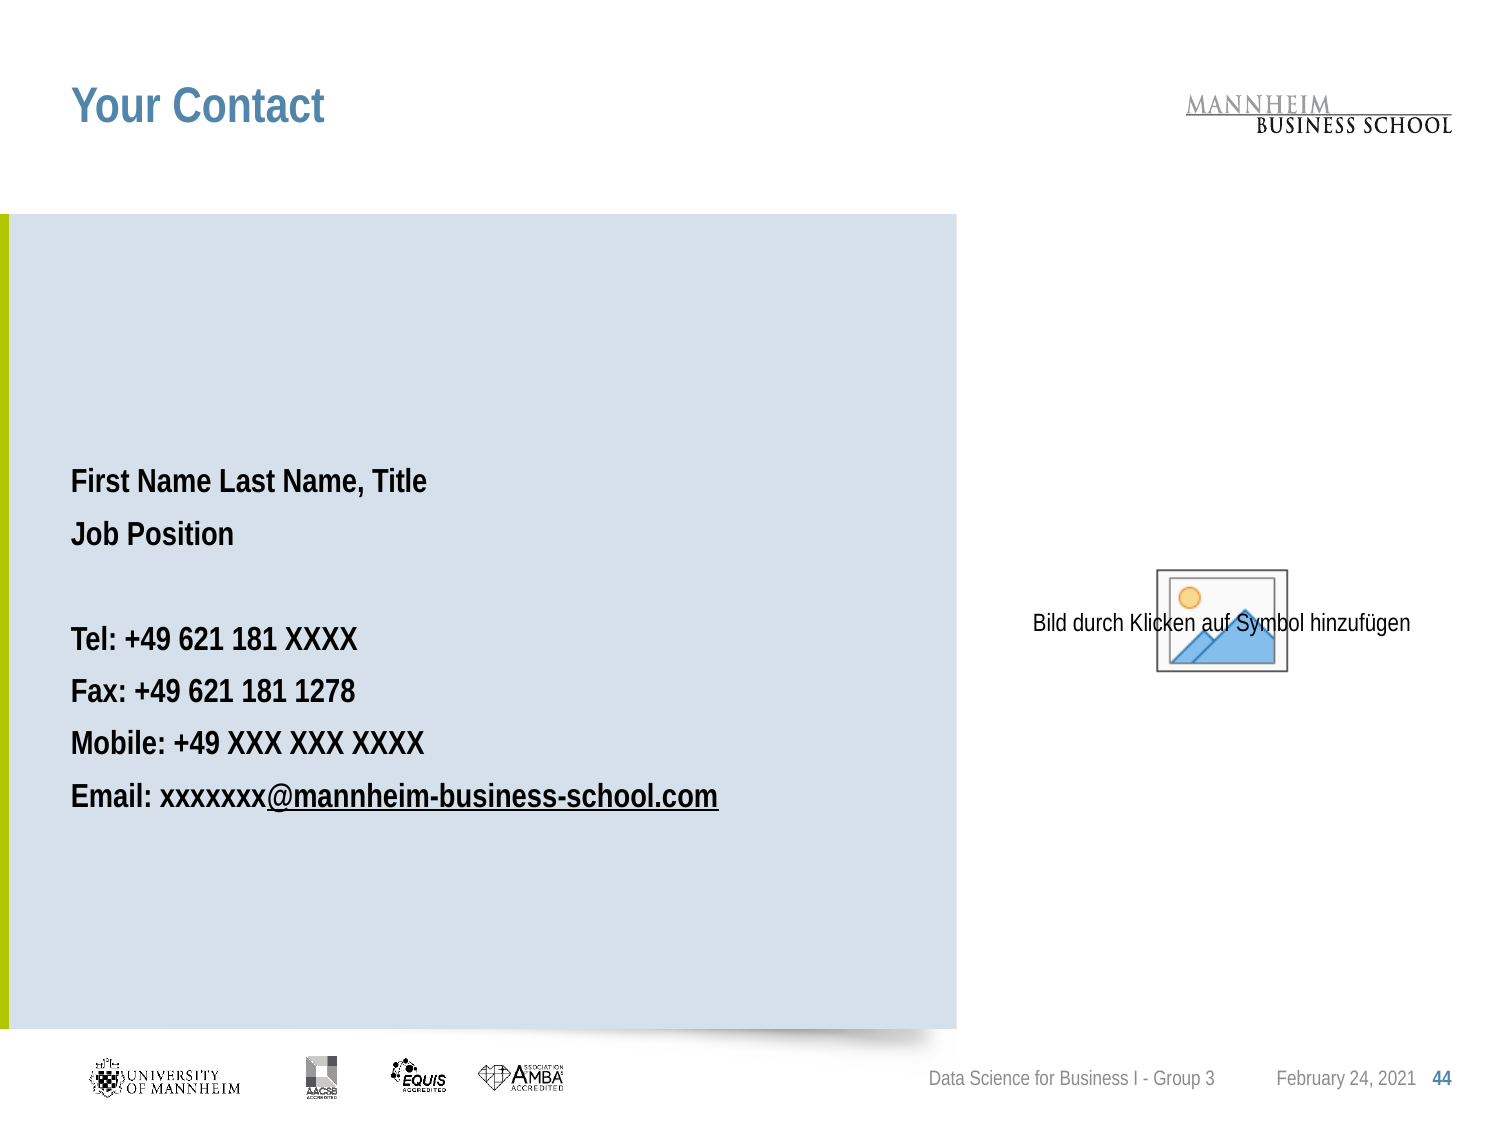

# Your Contact

First Name Last Name, Title
Job Position

Tel: +49 621 181 XXXX
Fax: +49 621 181 1278
Mobile: +49 XXX XXX XXXX
Email: xxxxxxx@mannheim-business-school.com

Data Science for Business I - Group 3
February 24, 2021
44